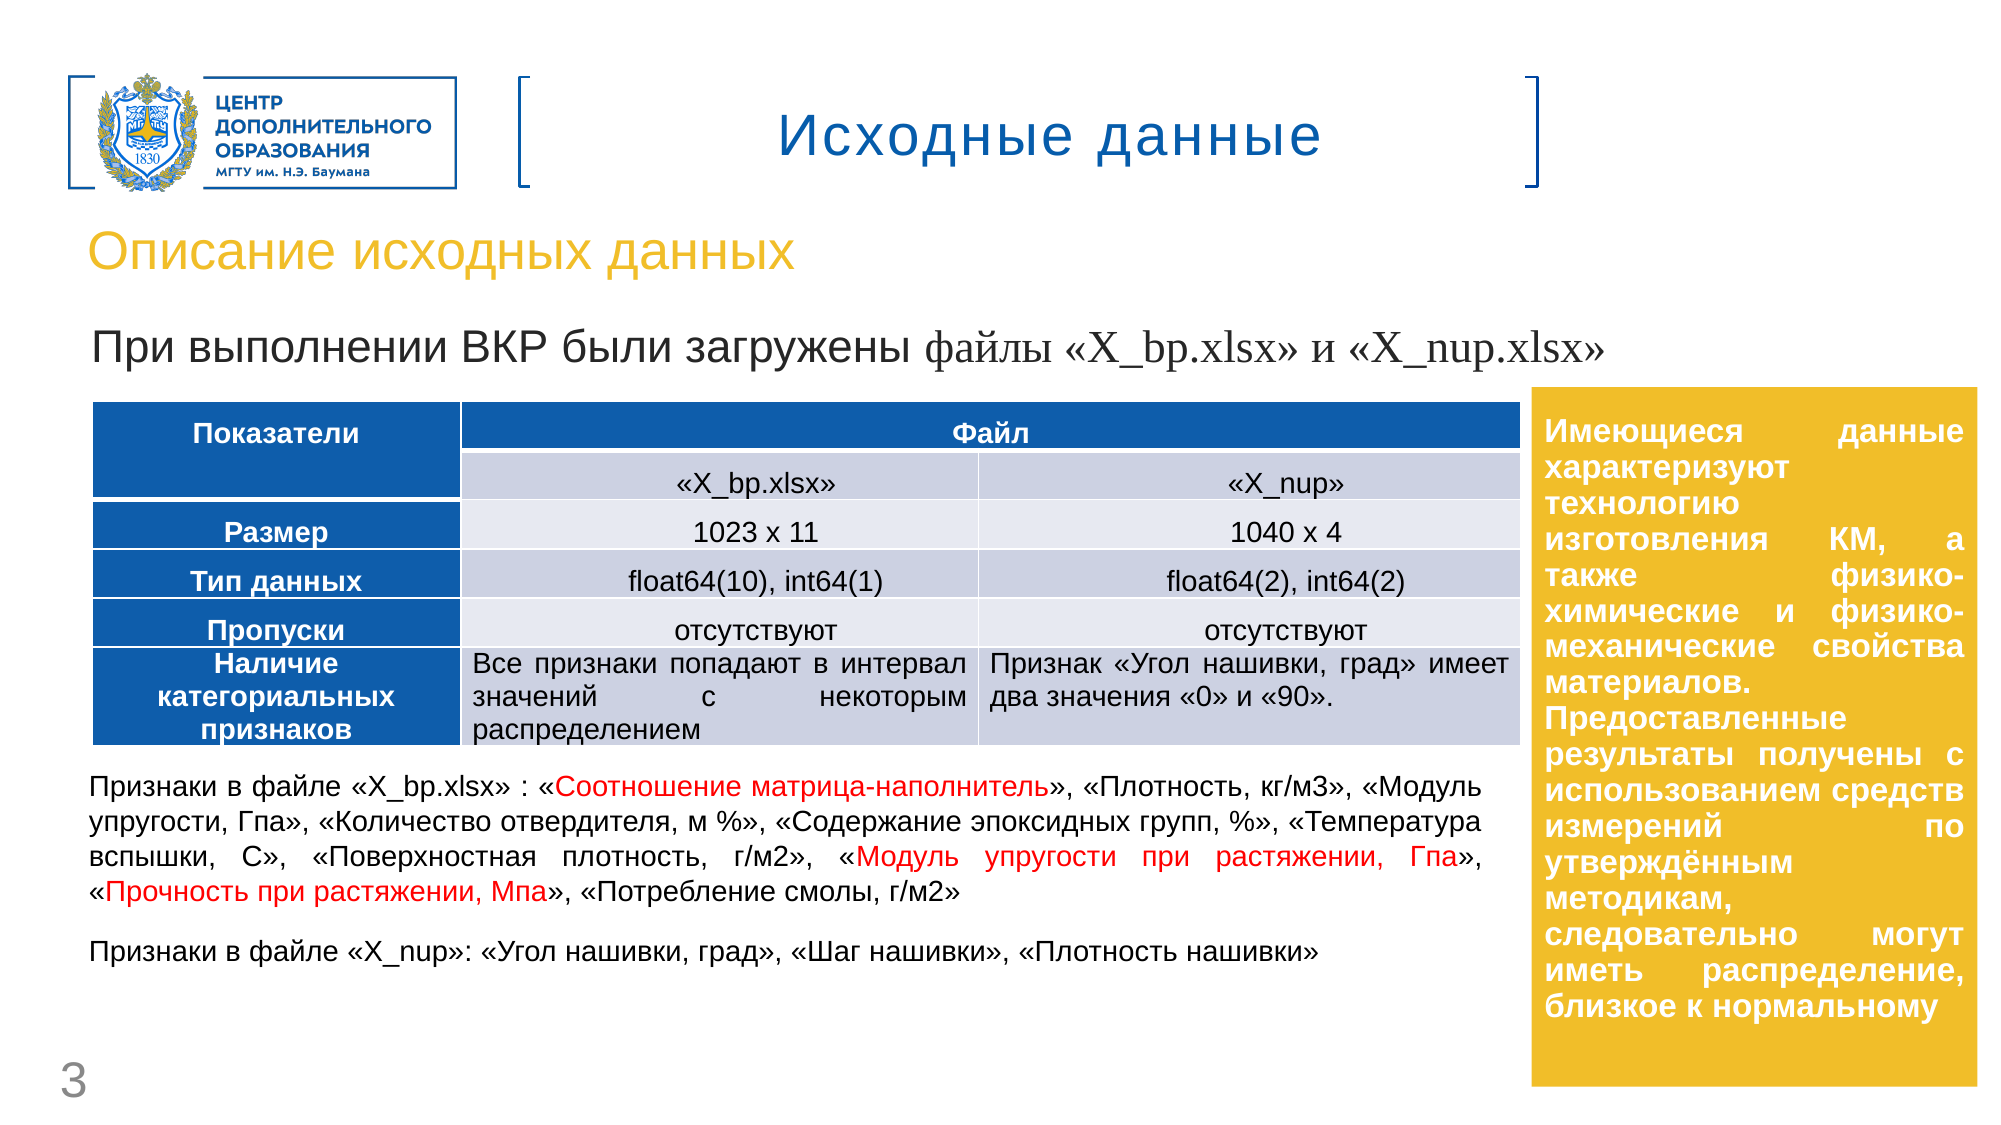

Исходные данные

Описание исходных данных
При выполнении ВКР были загружены файлы «X_bp.xlsx» и «X_nup.xlsx»

Имеющиеся данные характеризуют технологию изготовления КМ, а также физико-химические и физико-механические свойства материалов.
Предоставленные результаты получены с использованием средств измерений по утверждённым методикам, следовательно могут иметь распределение, близкое к нормальному

| Показатели | Файл |  |
| --- | --- | --- |
|  | «X\_bp.xlsx» | «X\_nup» |
| Размер | 1023 х 11 | 1040 х 4 |
| Тип данных | float64(10), int64(1) | float64(2), int64(2) |
| Пропуски | отсутствуют | отсутствуют |
| Наличие категориальных признаков | Все признаки попадают в интервал значений с некоторым распределением | Признак «Угол нашивки, град» имеет два значения «0» и «90». |
Признаки в файле «X_bp.xlsx» : «Соотношение матрица-наполнитель», «Плотность, кг/м3», «Модуль упругости, Гпа», «Количество отвердителя, м %», «Содержание эпоксидных групп, %», «Температура вспышки, С», «Поверхностная плотность, г/м2», «Модуль упругости при растяжении, Гпа», «Прочность при растяжении, Мпа», «Потребление смолы, г/м2»
Признаки в файле «X_nup»: «Угол нашивки, град», «Шаг нашивки», «Плотность нашивки»
3